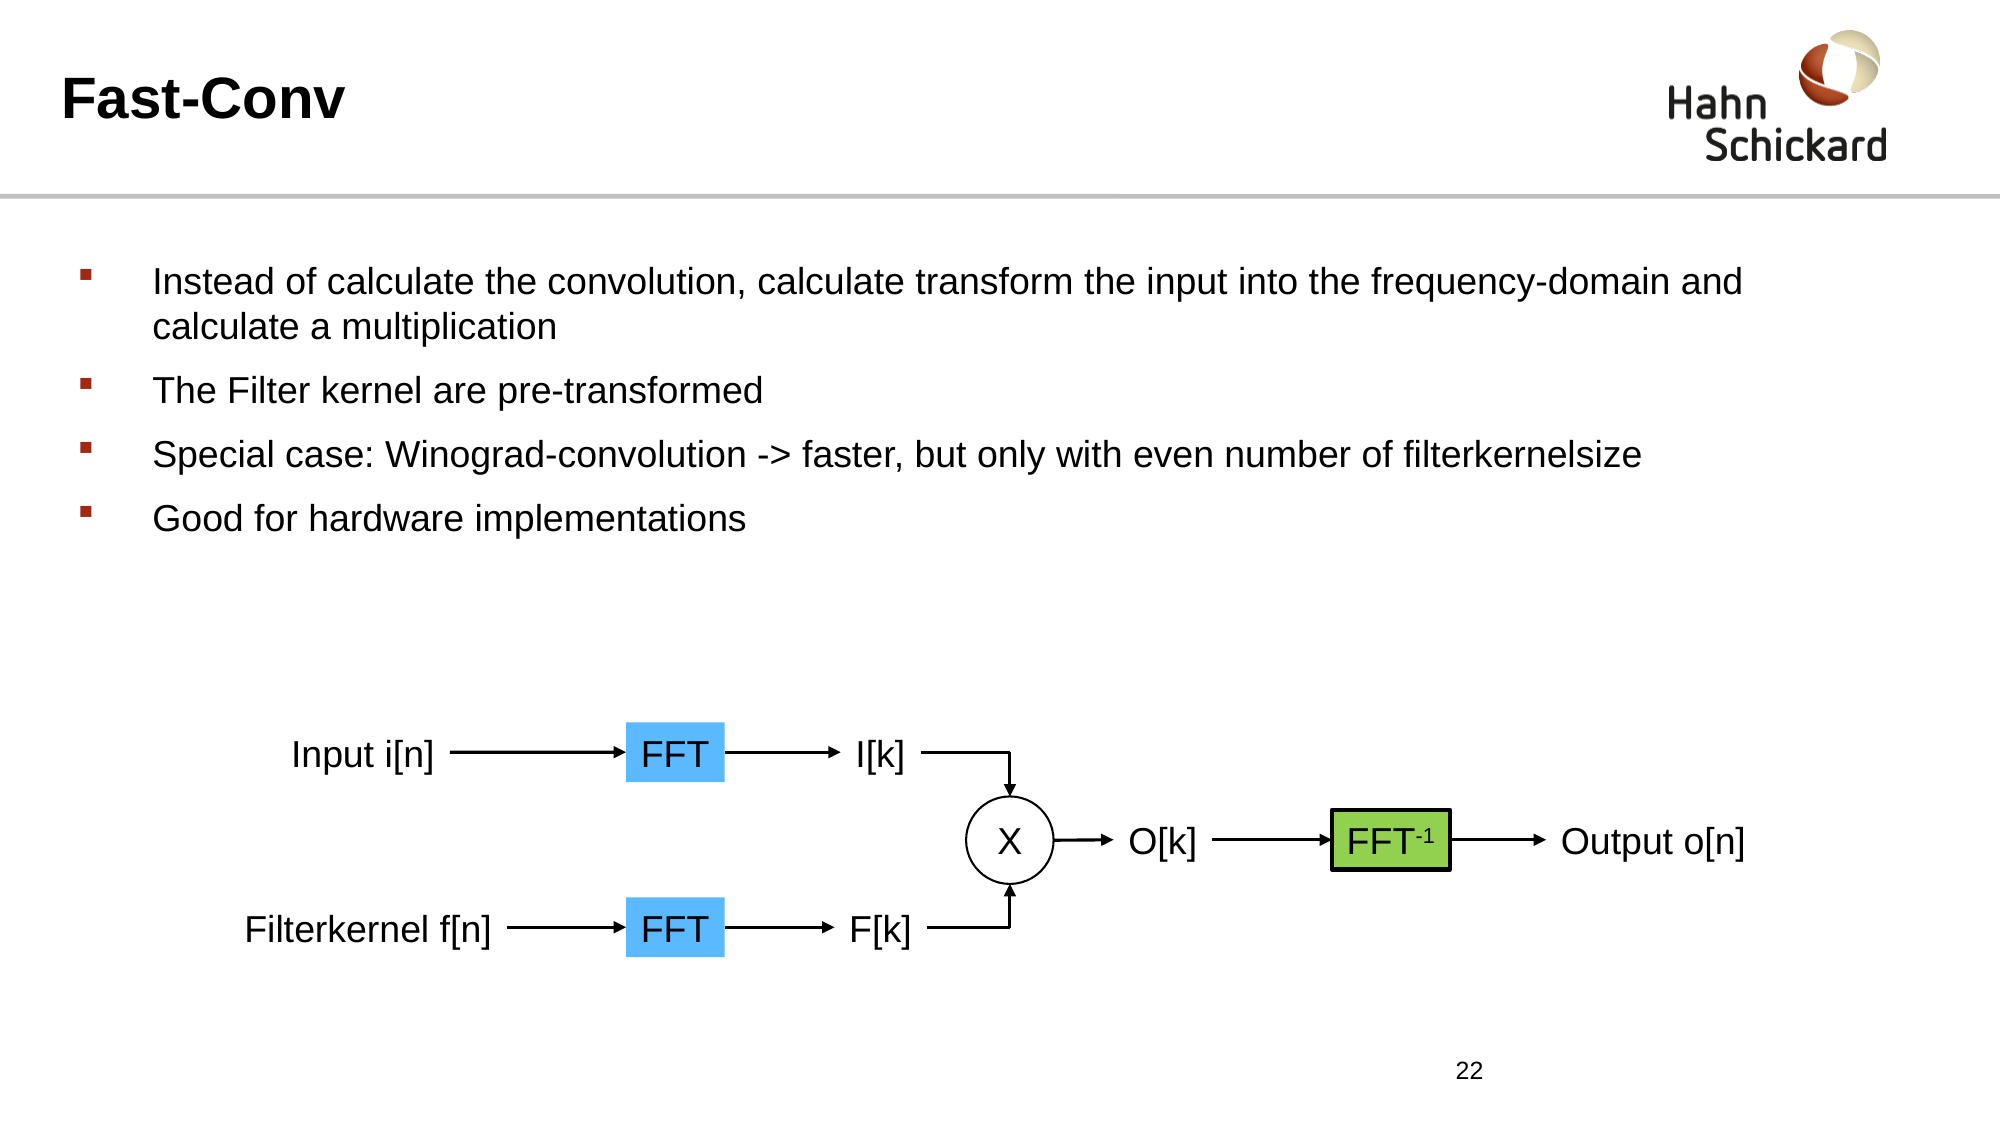

# Fast-Conv
Instead of calculate the convolution, calculate transform the input into the frequency-domain and calculate a multiplication
The Filter kernel are pre-transformed
Special case: Winograd-convolution -> faster, but only with even number of filterkernelsize
Good for hardware implementations
FFT
I[k]
Input i[n]
X
O[k]
FFT-1
Output o[n]
Filterkernel f[n]
FFT
F[k]
22